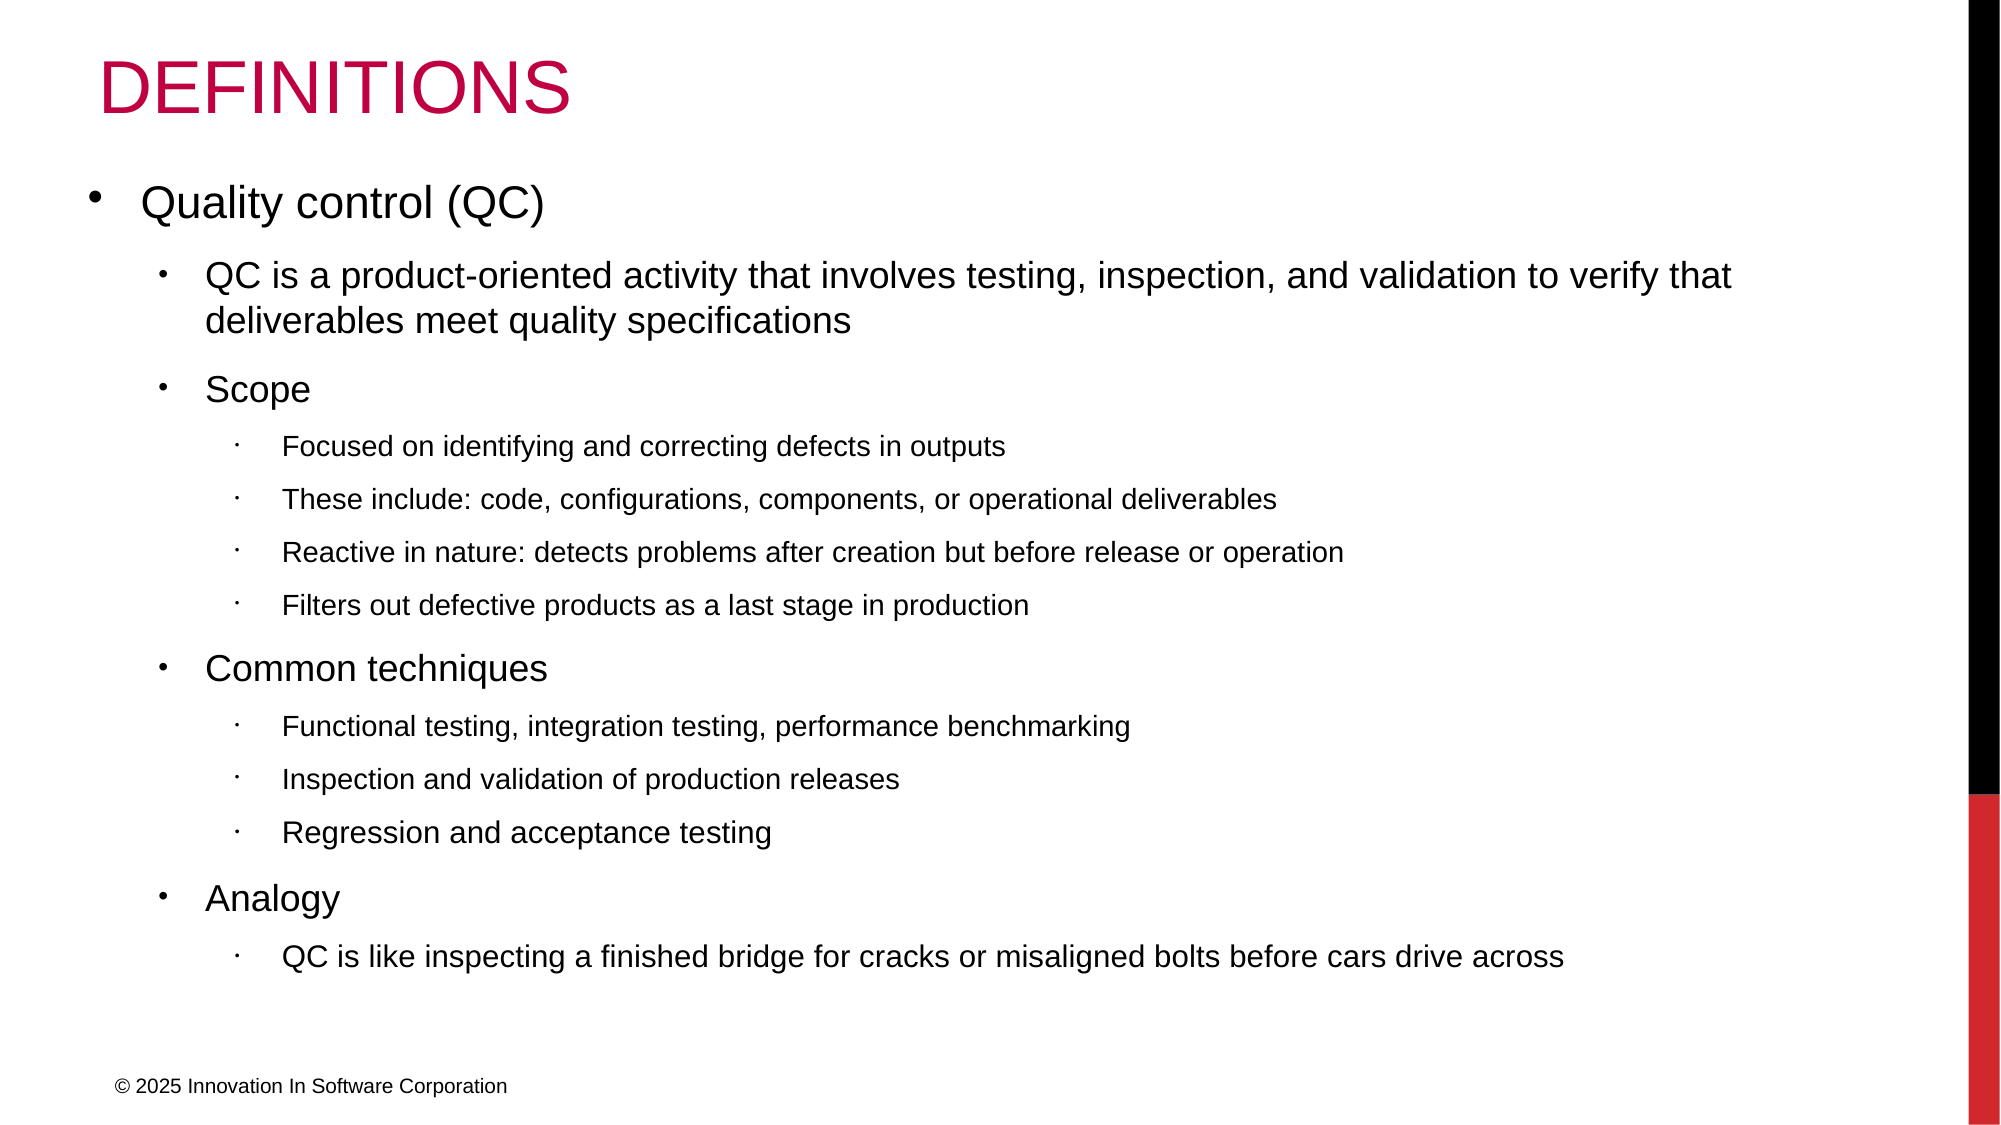

# definitions
Quality control (QC)
QC is a product-oriented activity that involves testing, inspection, and validation to verify that deliverables meet quality specifications
Scope
Focused on identifying and correcting defects in outputs
These include: code, configurations, components, or operational deliverables
Reactive in nature: detects problems after creation but before release or operation
Filters out defective products as a last stage in production
Common techniques
Functional testing, integration testing, performance benchmarking
Inspection and validation of production releases
Regression and acceptance testing
Analogy
QC is like inspecting a finished bridge for cracks or misaligned bolts before cars drive across
© 2025 Innovation In Software Corporation